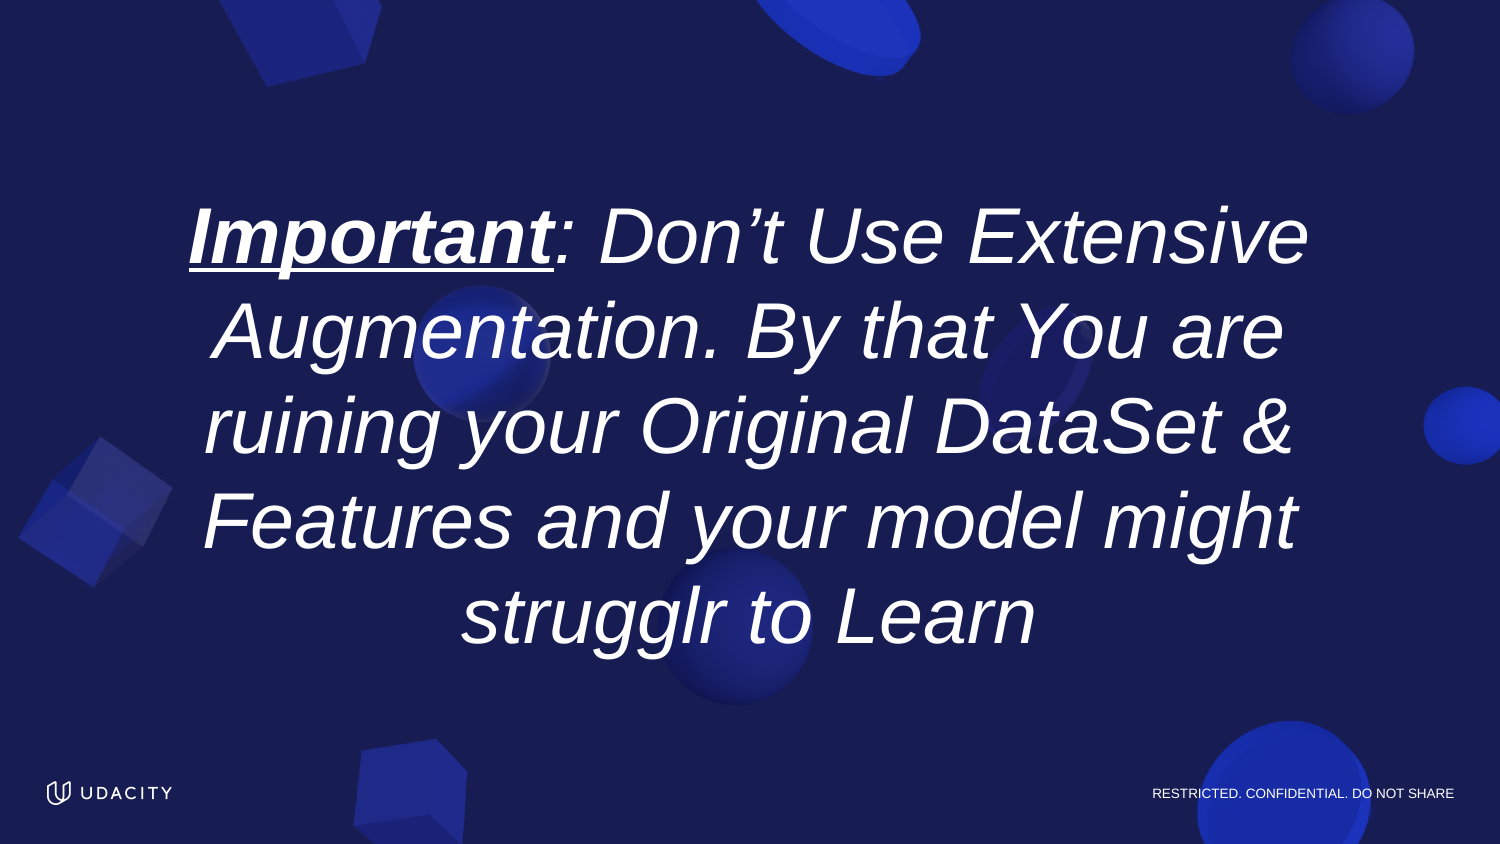

# Important: Don’t Use Extensive Augmentation. By that You are ruining your Original DataSet & Features and your model might strugglr to Learn